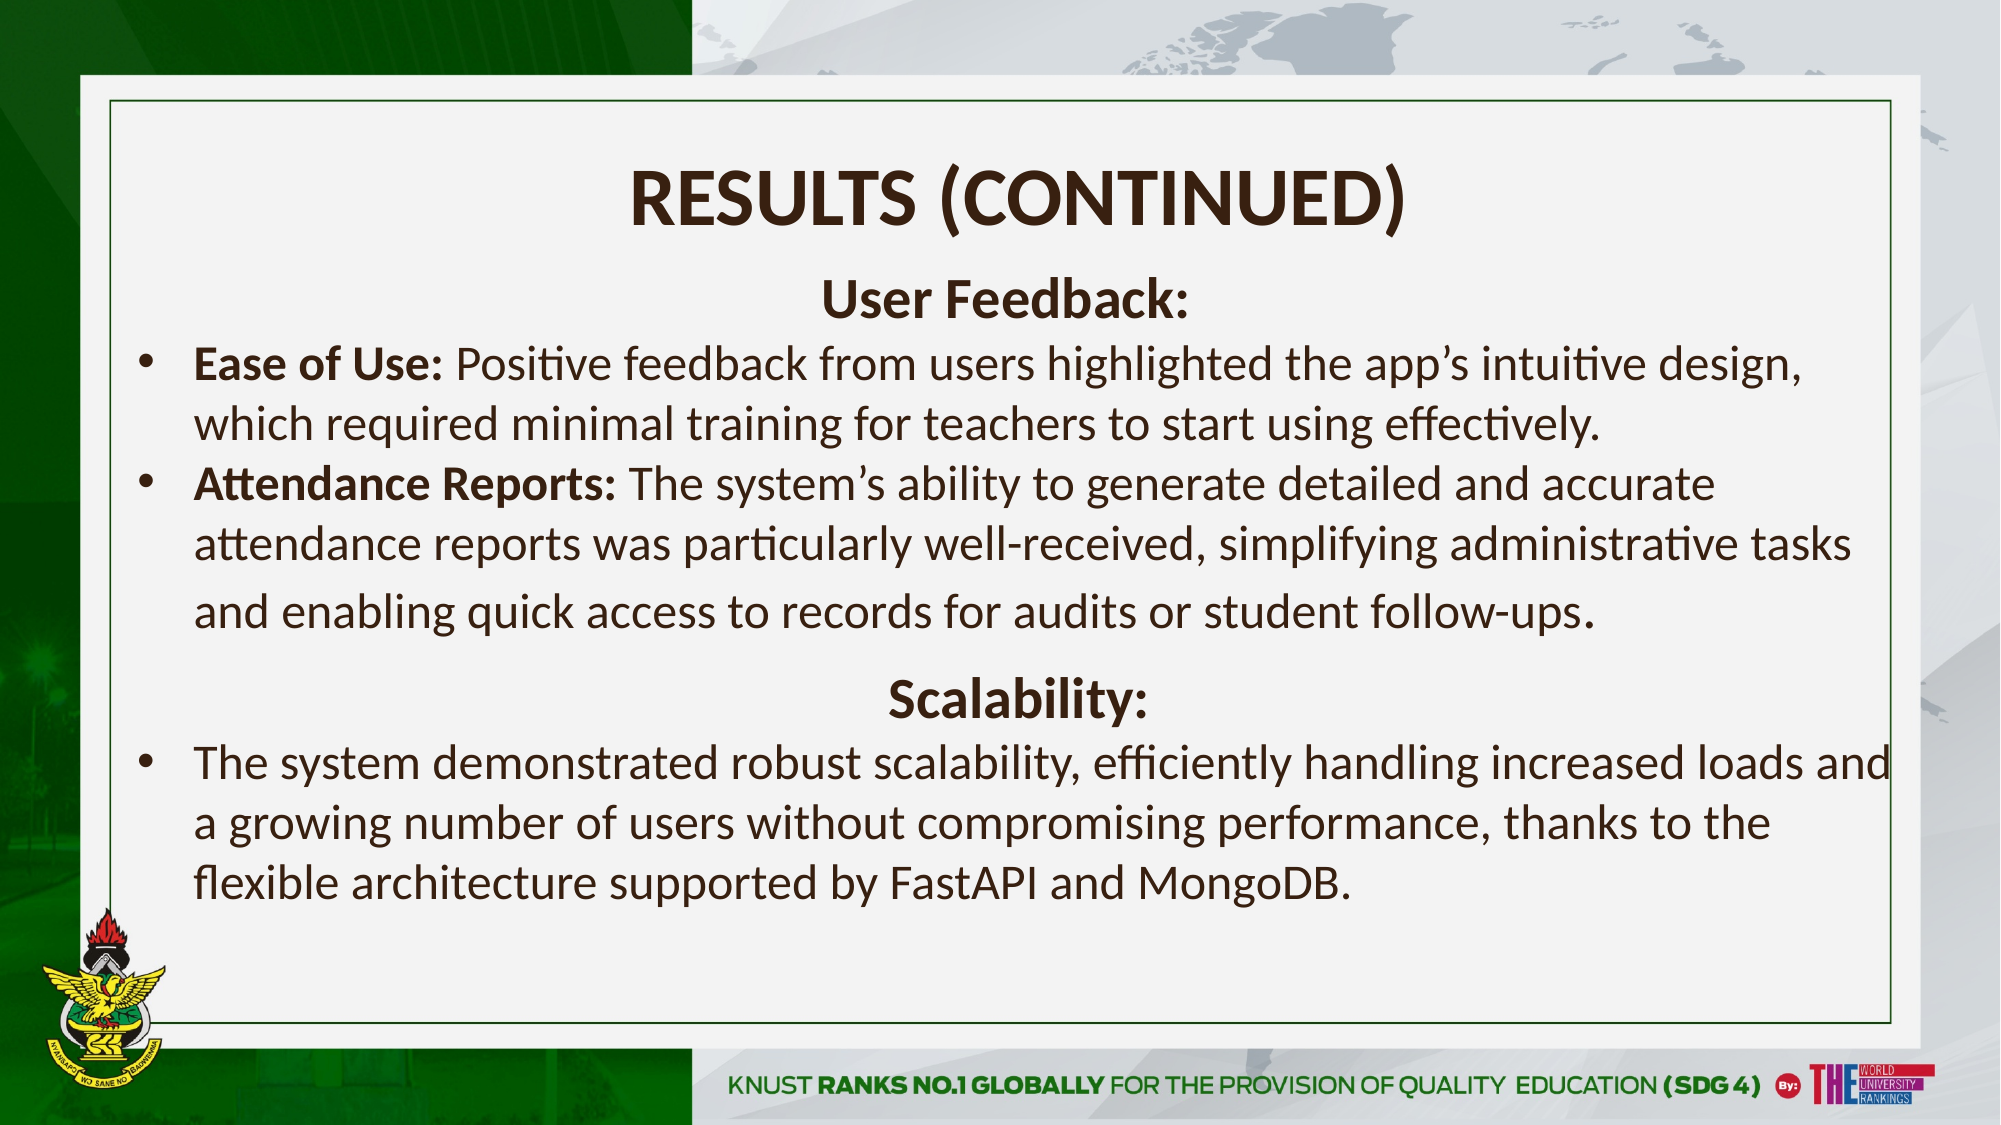

RESULTS (CONTINUED)
User Feedback:
Ease of Use: Positive feedback from users highlighted the app’s intuitive design, which required minimal training for teachers to start using effectively.
Attendance Reports: The system’s ability to generate detailed and accurate attendance reports was particularly well-received, simplifying administrative tasks and enabling quick access to records for audits or student follow-ups.
Scalability:
The system demonstrated robust scalability, efficiently handling increased loads and a growing number of users without compromising performance, thanks to the flexible architecture supported by FastAPI and MongoDB.